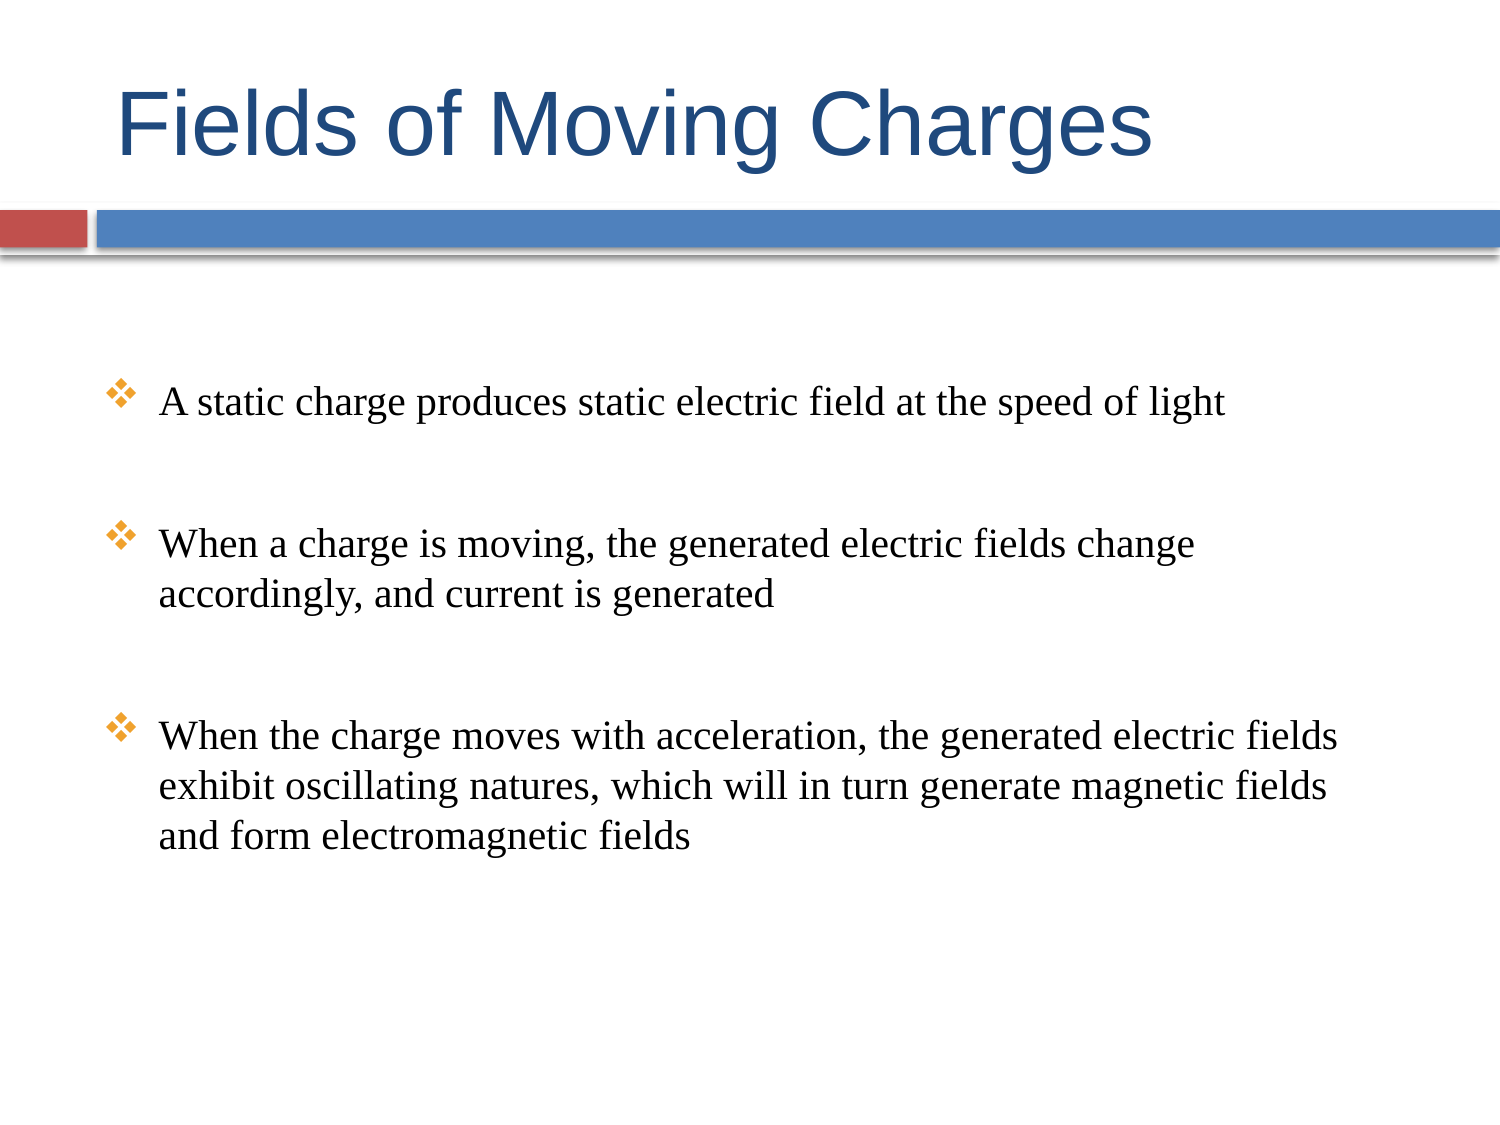

# Fields of Moving Charges
A static charge produces static electric field at the speed of light

When a charge is moving, the generated electric fields change accordingly, and current is generated

When the charge moves with acceleration, the generated electric fields exhibit oscillating natures, which will in turn generate magnetic fields and form electromagnetic fields